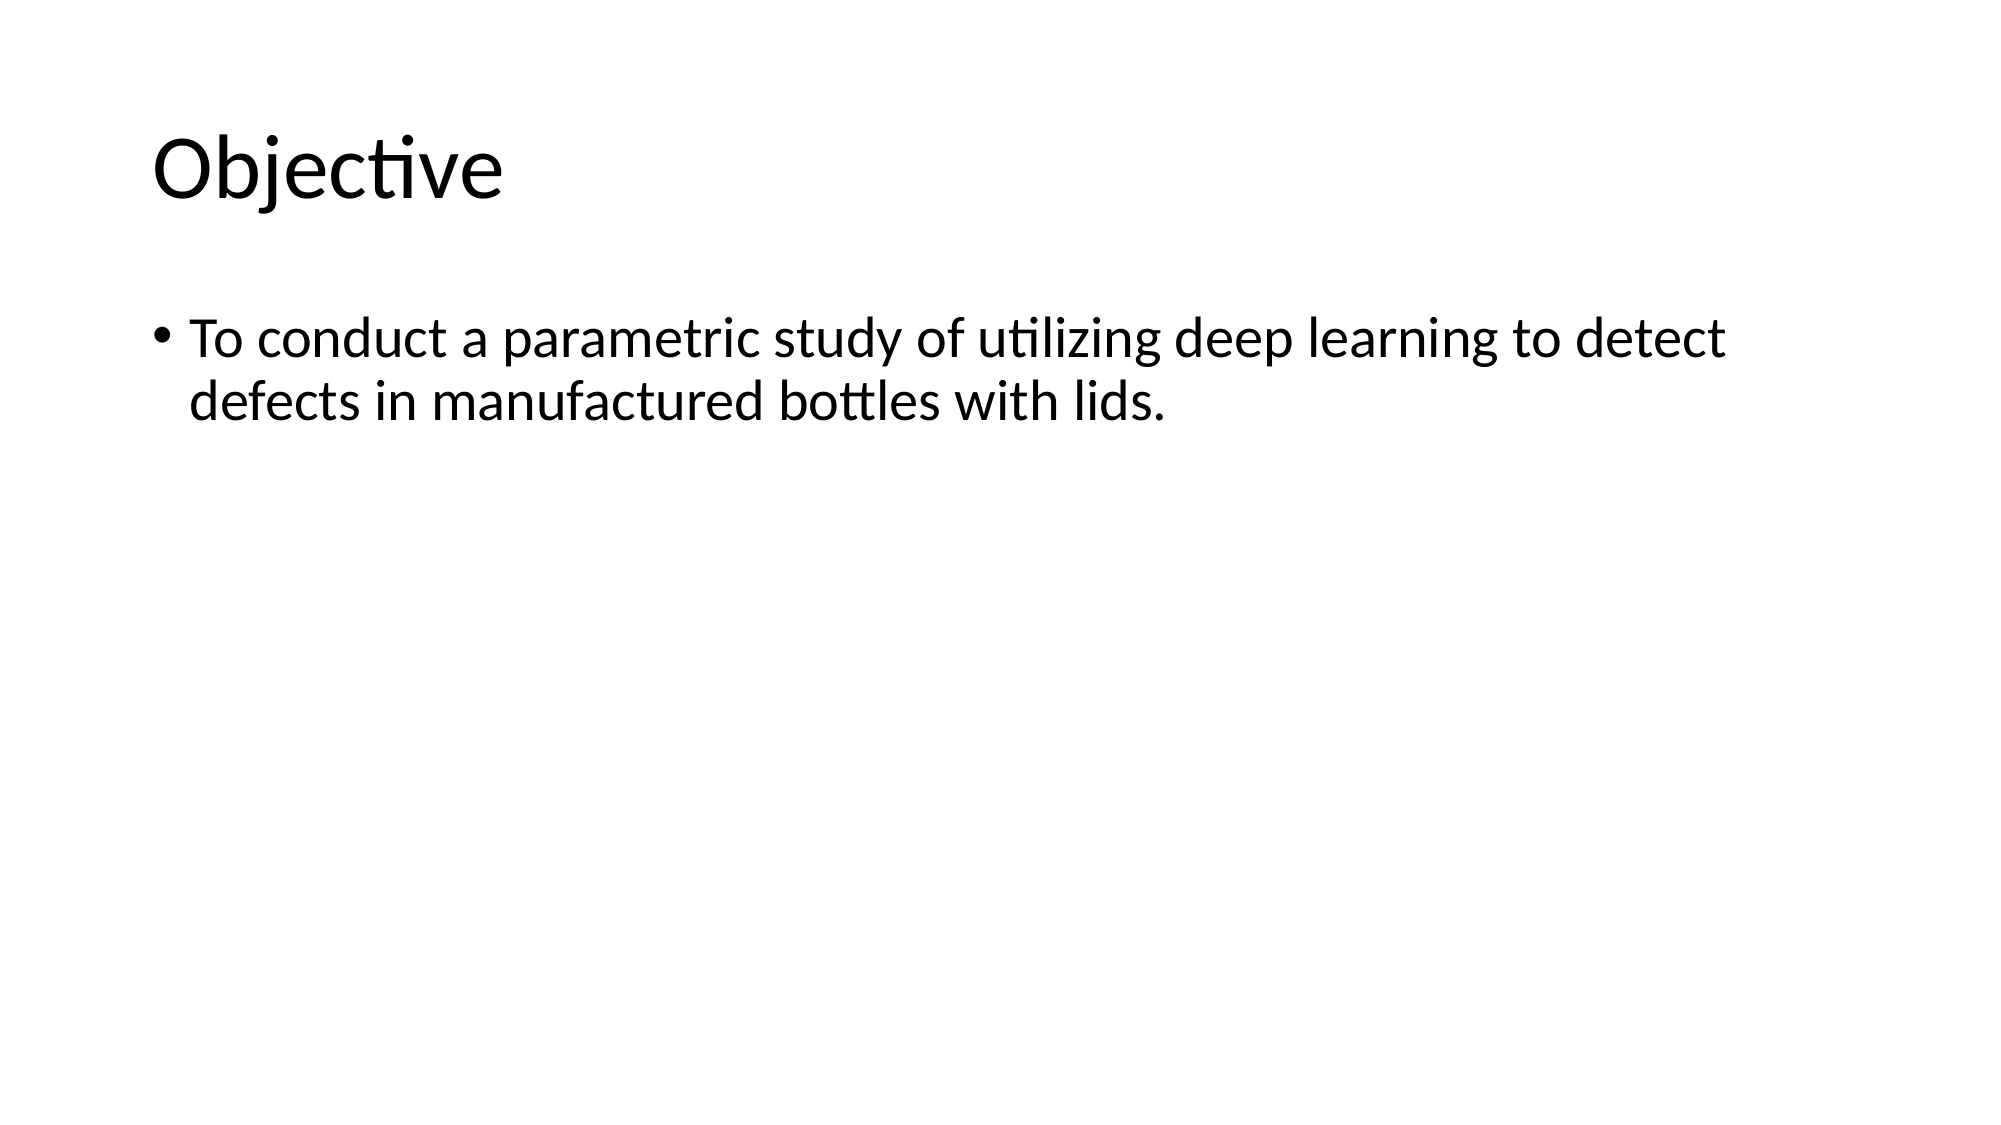

# Objective
To conduct a parametric study of utilizing deep learning to detect defects in manufactured bottles with lids.